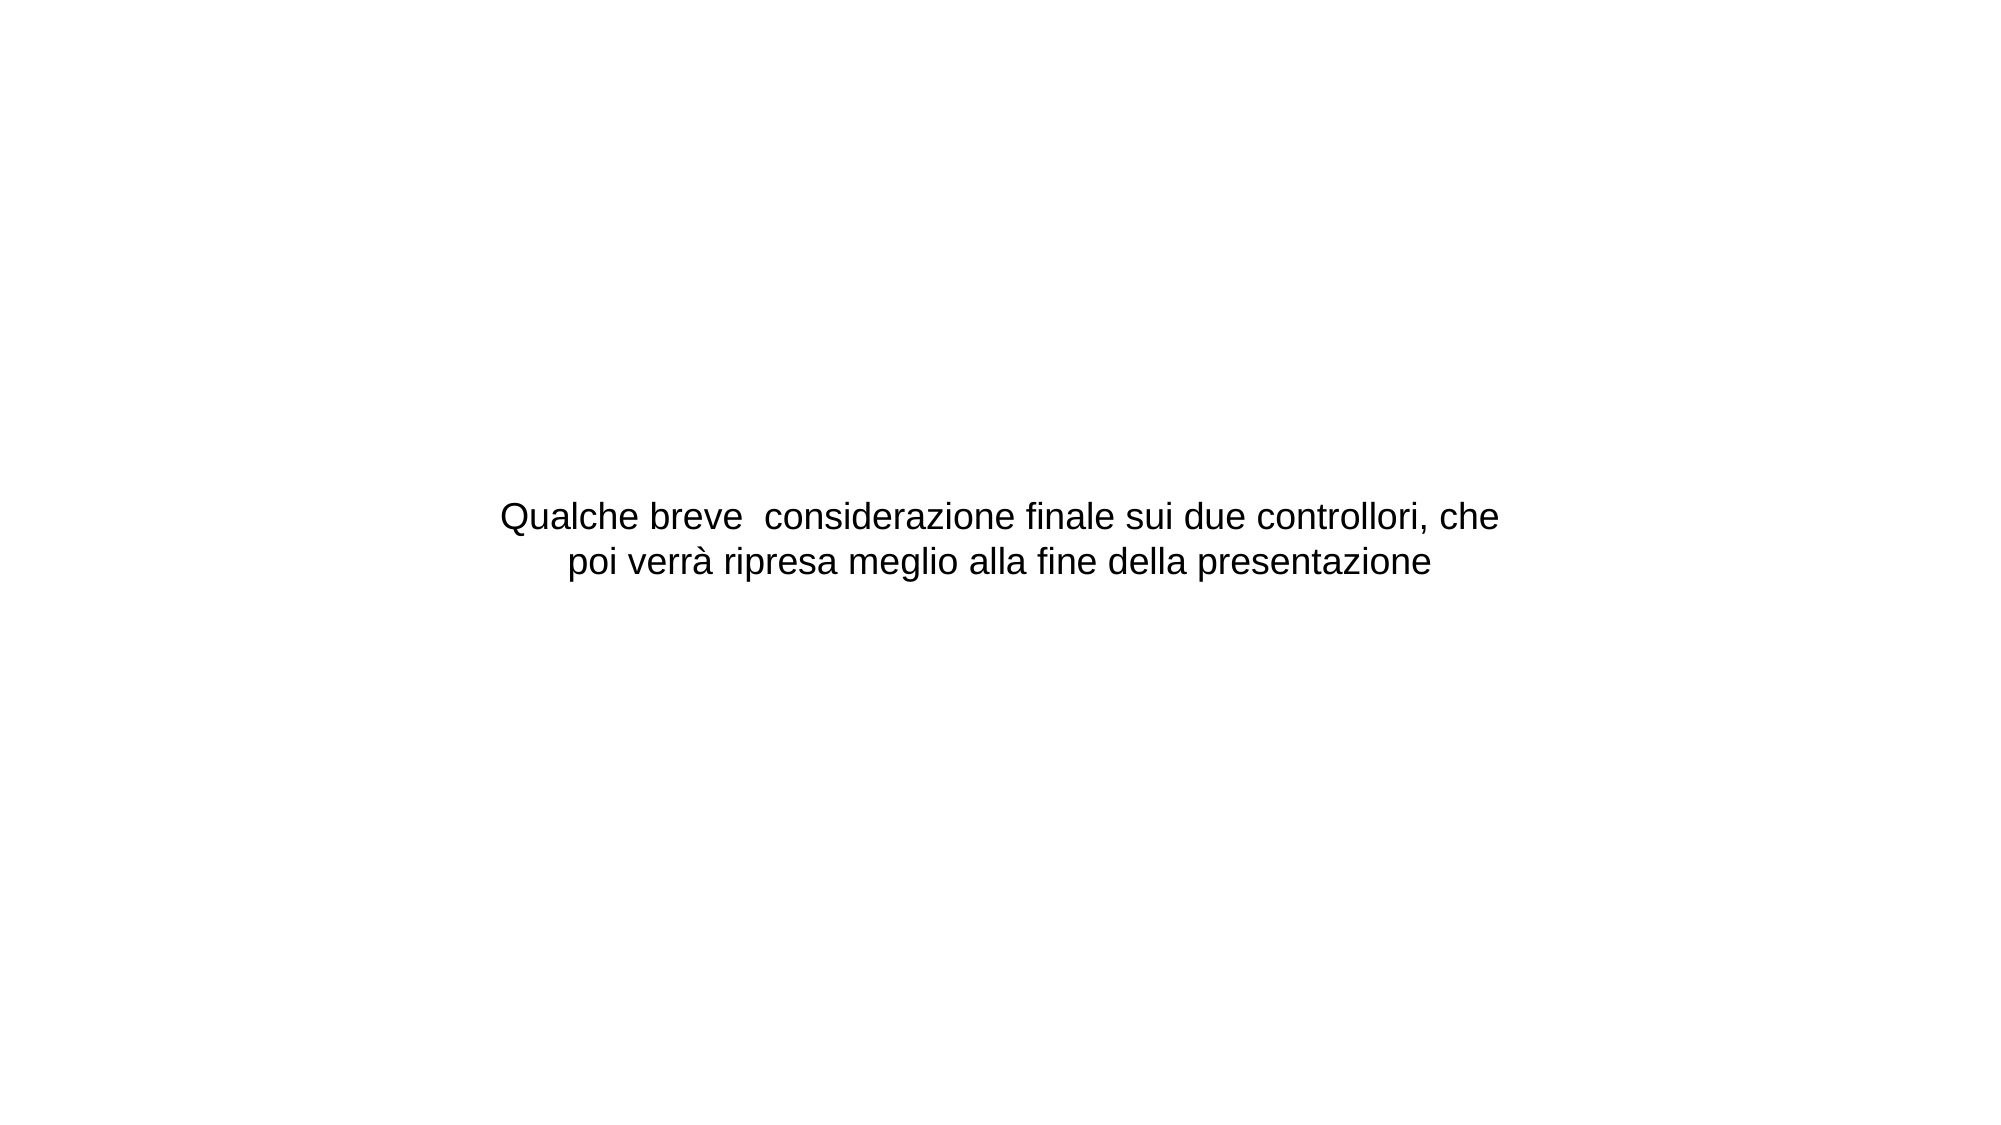

Qualche breve  considerazione finale sui due controllori, che poi verrà ripresa meglio alla fine della presentazione